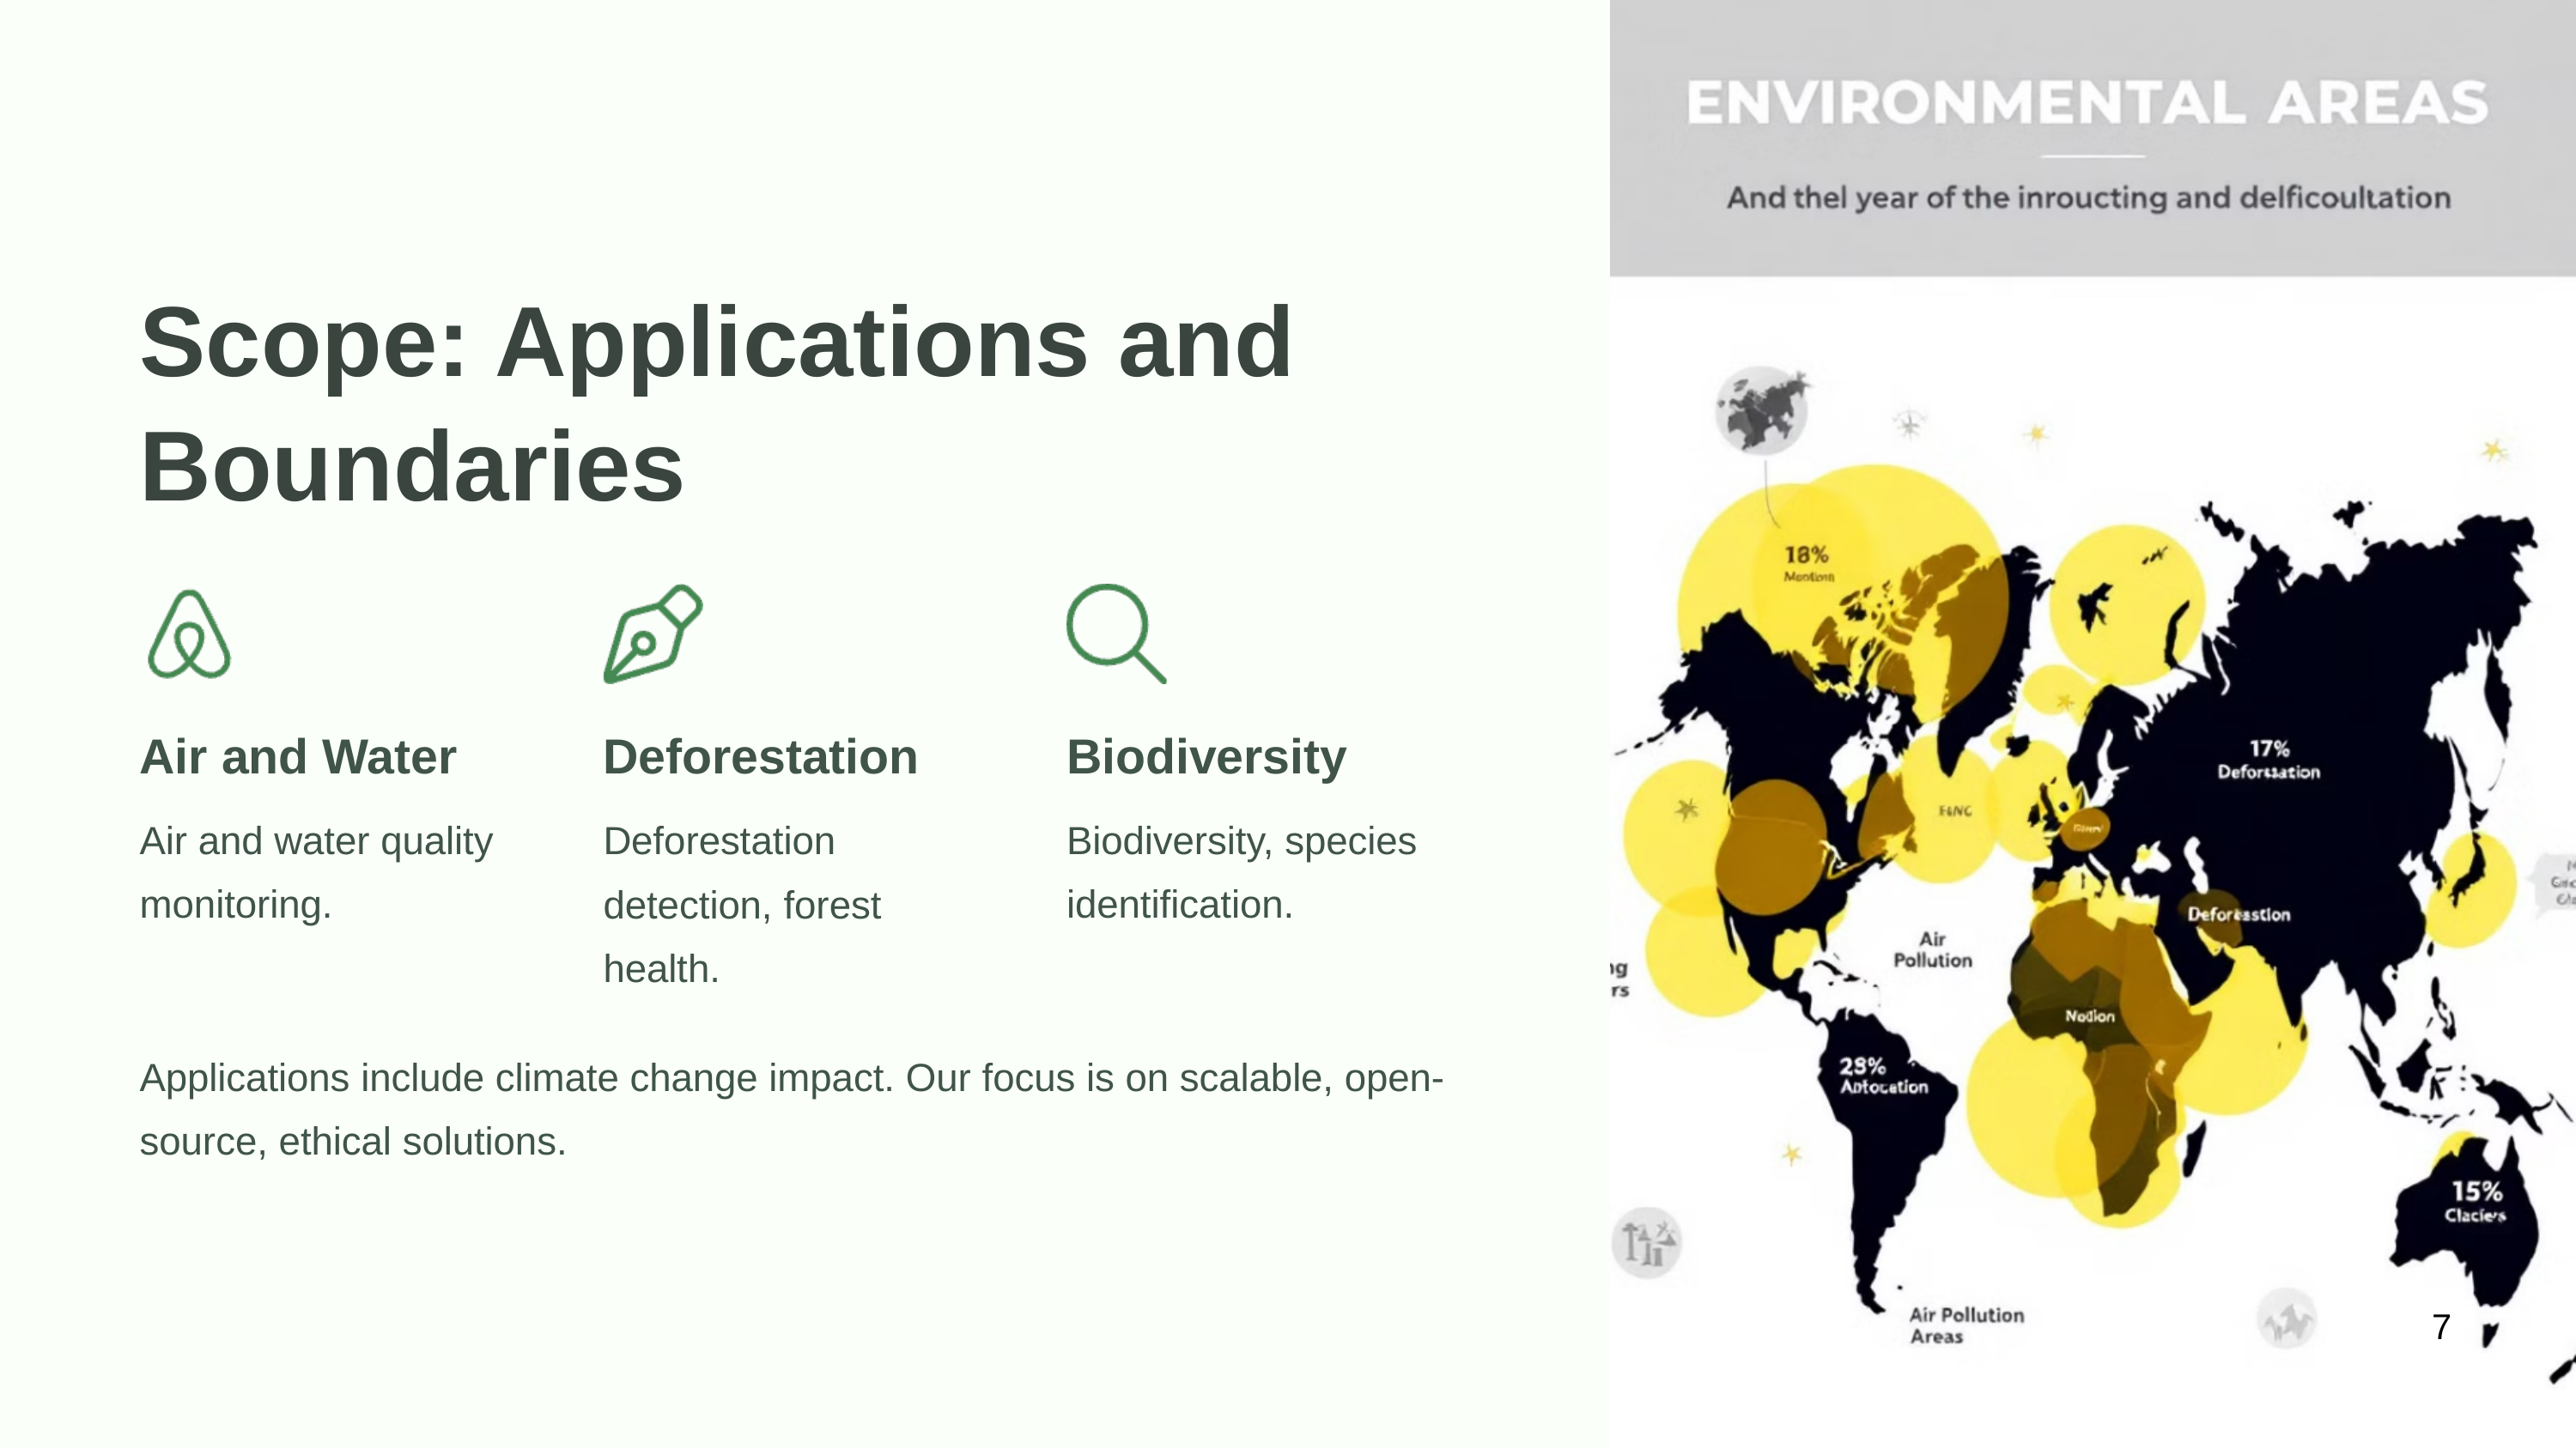

Scope: Applications and Boundaries

Air and Water

Deforestation

Biodiversity

Air and water quality monitoring.

Deforestation detection, forest health.

Biodiversity, species identification.

Applications include climate change impact. Our focus is on scalable, open-source, ethical solutions.
7